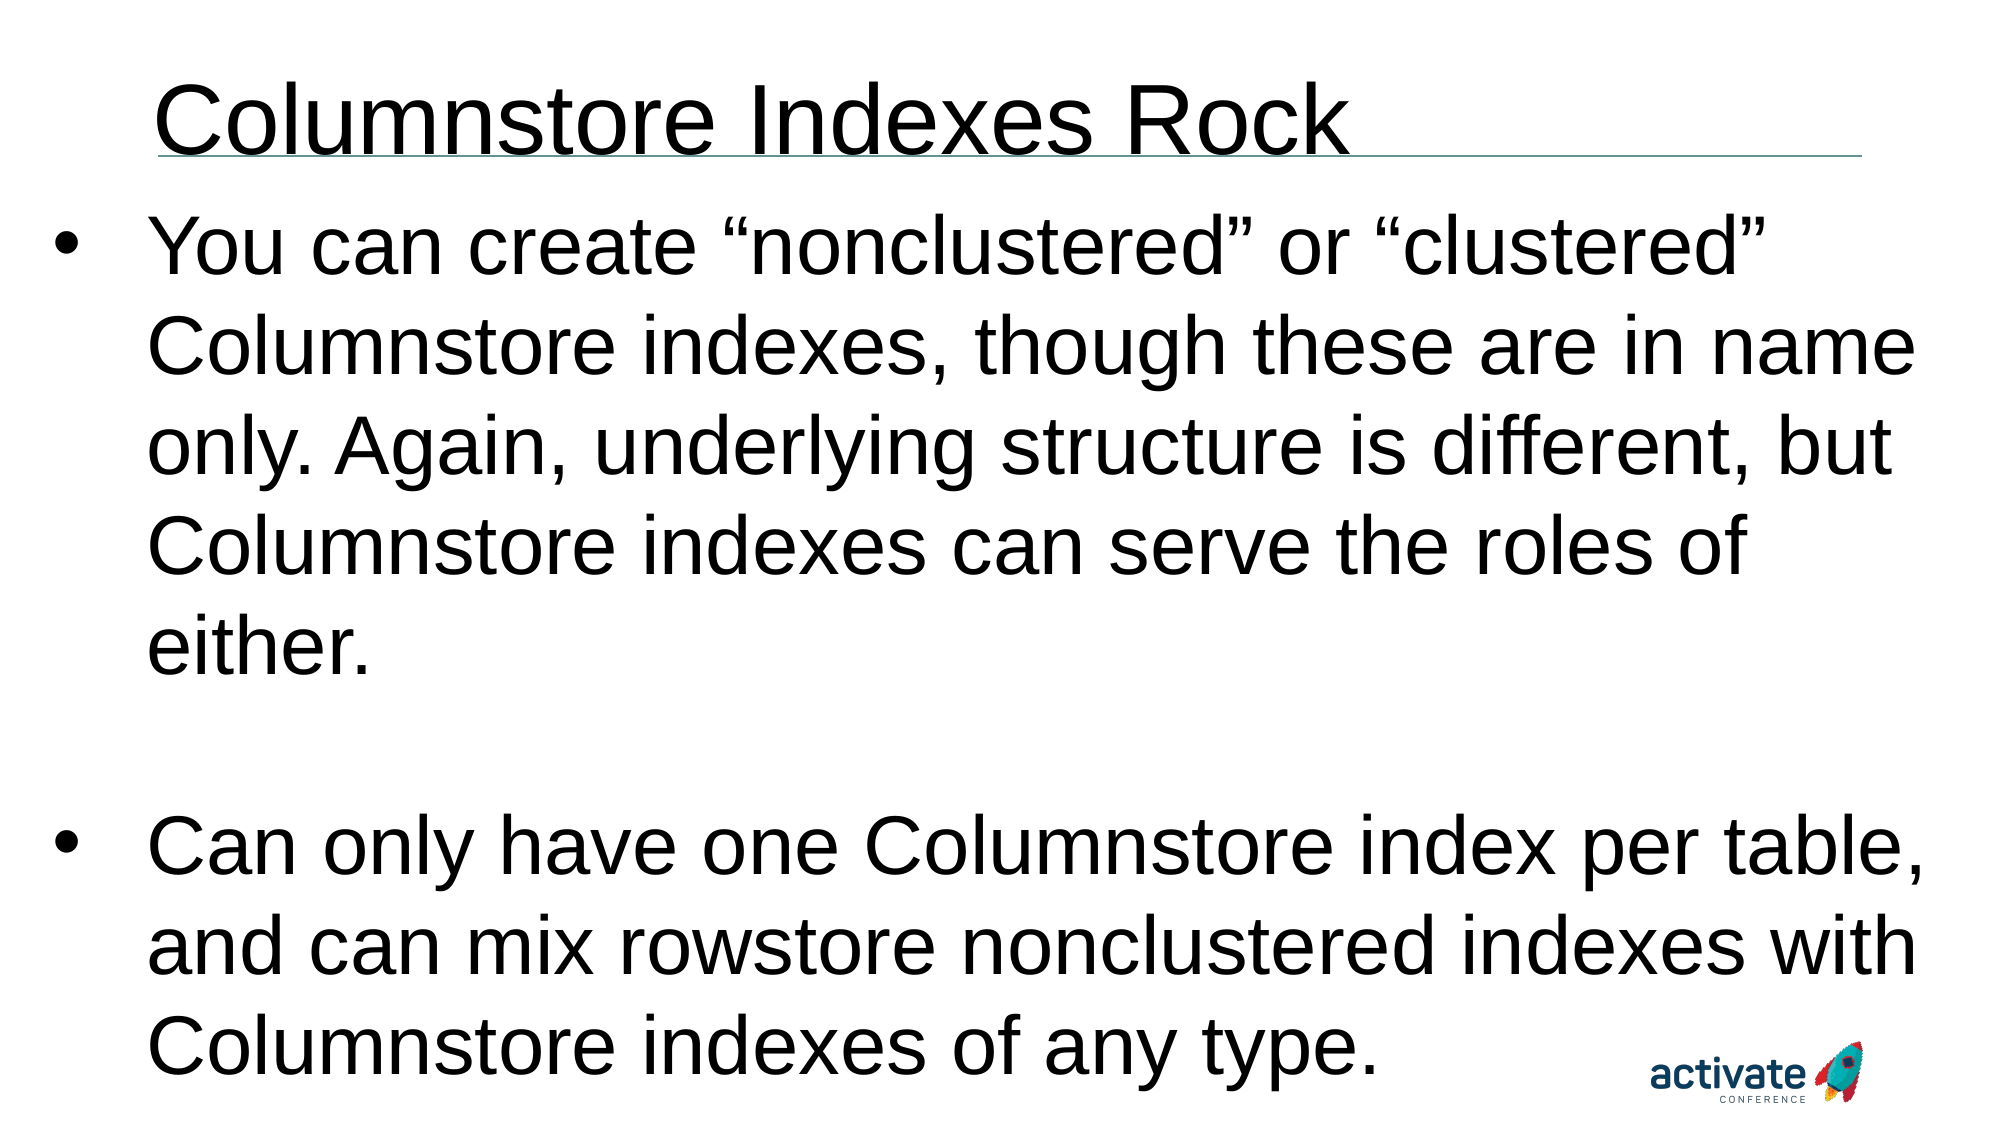

# Columnstore Indexes Rock
You can create “nonclustered” or “clustered” Columnstore indexes, though these are in name only. Again, underlying structure is different, but Columnstore indexes can serve the roles of either.

Can only have one Columnstore index per table, and can mix rowstore nonclustered indexes with Columnstore indexes of any type.